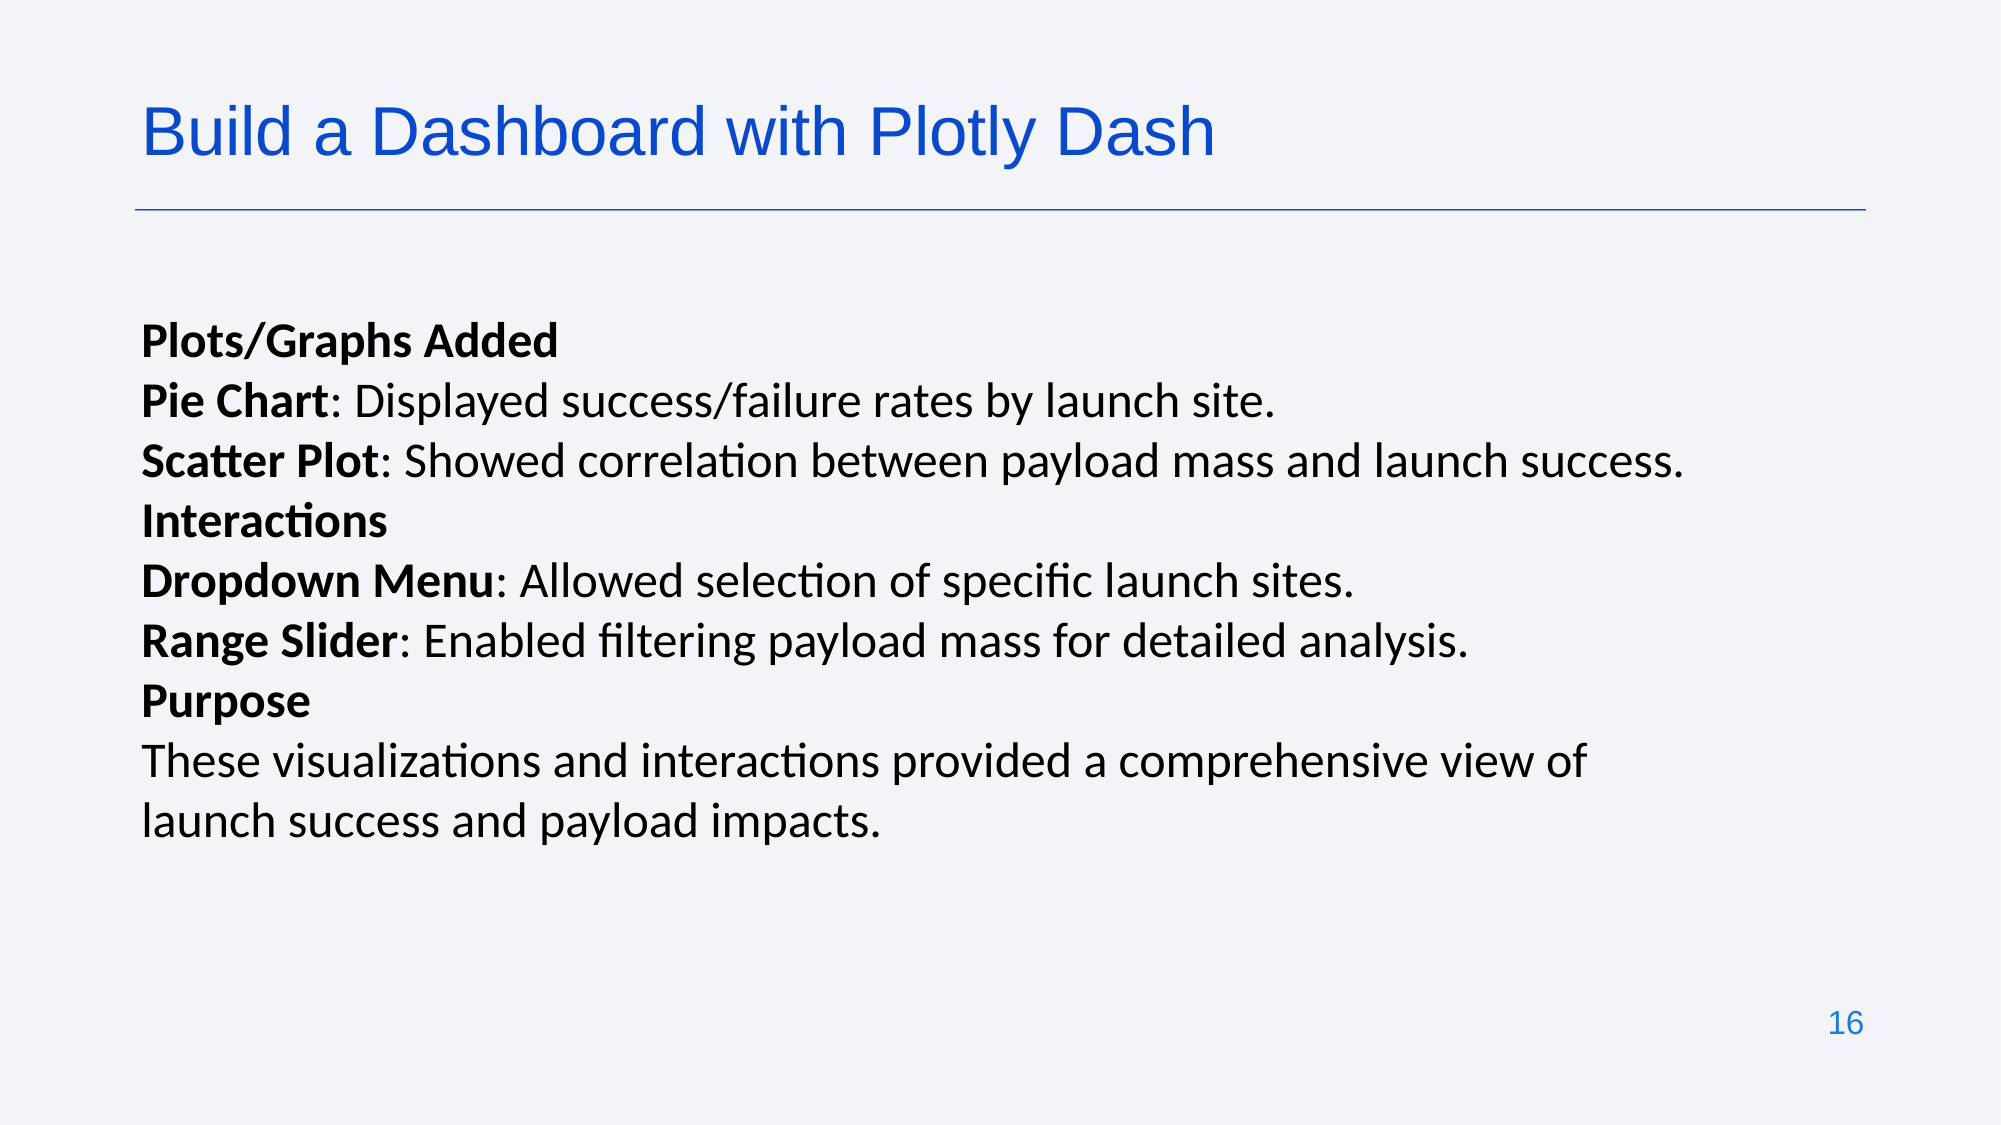

Build a Dashboard with Plotly Dash
Plots/Graphs Added
Pie Chart: Displayed success/failure rates by launch site.
Scatter Plot: Showed correlation between payload mass and launch success.
Interactions
Dropdown Menu: Allowed selection of specific launch sites.
Range Slider: Enabled filtering payload mass for detailed analysis.
Purpose
These visualizations and interactions provided a comprehensive view of launch success and payload impacts.
16